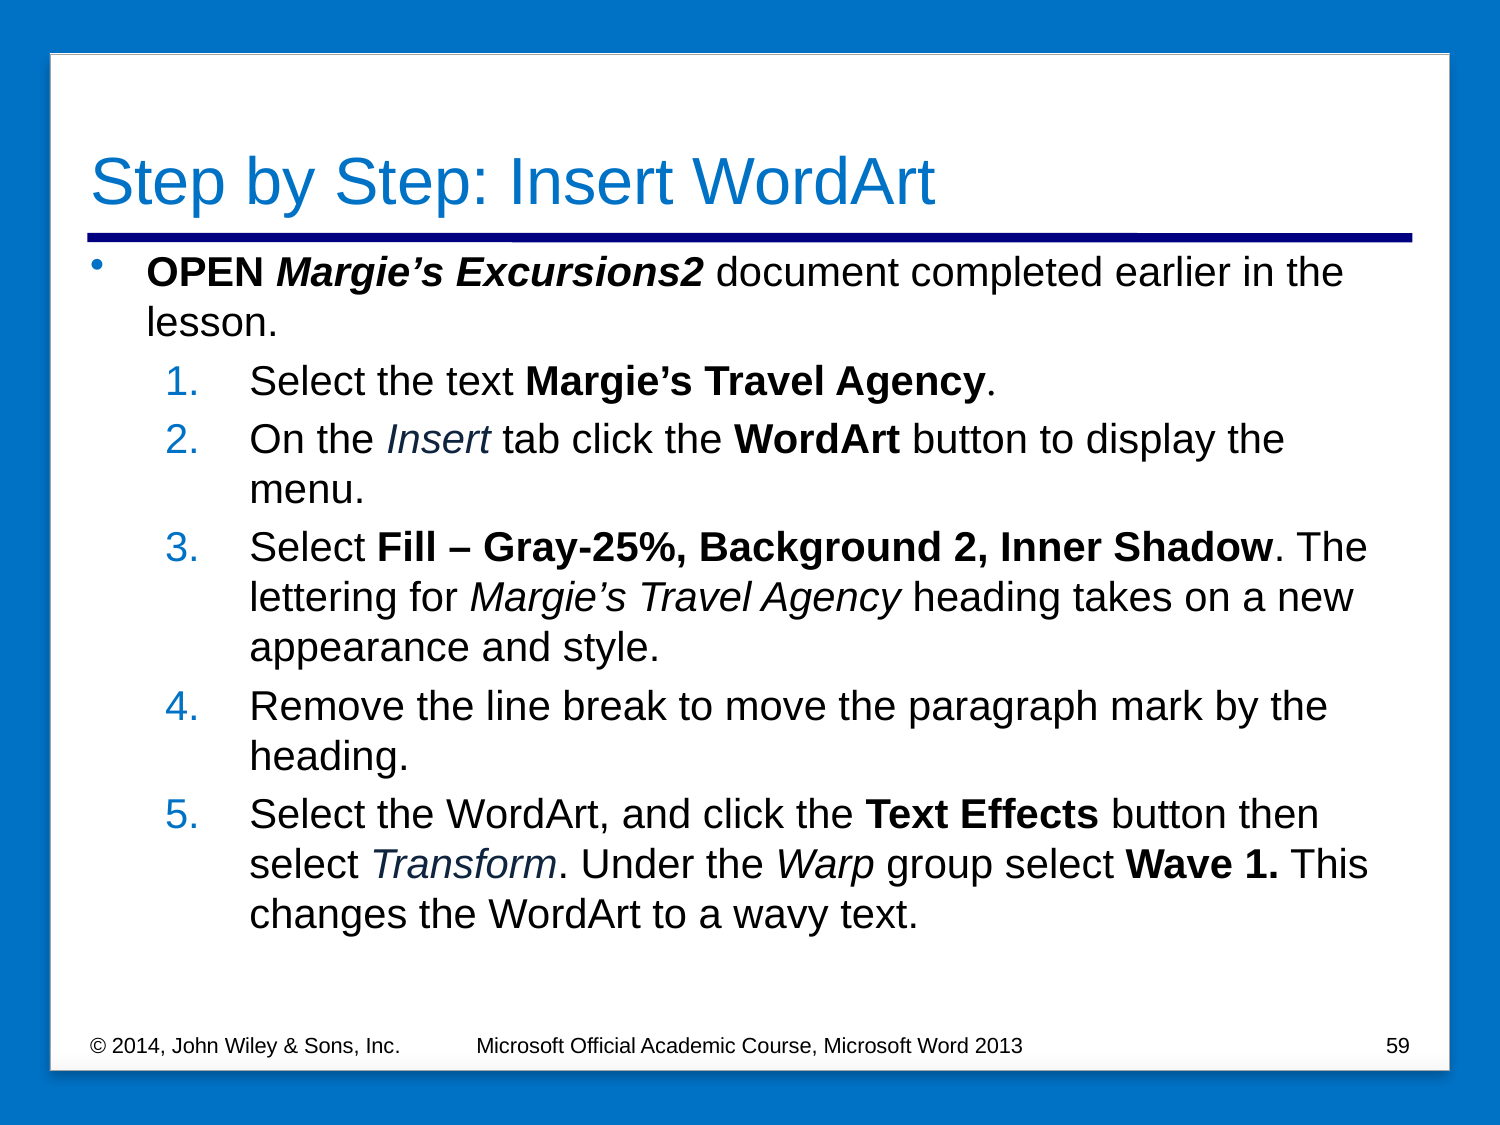

# Step by Step: Insert WordArt
OPEN Margie’s Excursions2 document completed earlier in the lesson.
Select the text Margie’s Travel Agency.
On the Insert tab click the WordArt button to display the menu.
Select Fill – Gray-25%, Background 2, Inner Shadow. The lettering for Margie’s Travel Agency heading takes on a new appearance and style.
Remove the line break to move the paragraph mark by the heading.
Select the WordArt, and click the Text Effects button then select Transform. Under the Warp group select Wave 1. This changes the WordArt to a wavy text.

© 2014, John Wiley & Sons, Inc.
Microsoft Official Academic Course, Microsoft Word 2013
59